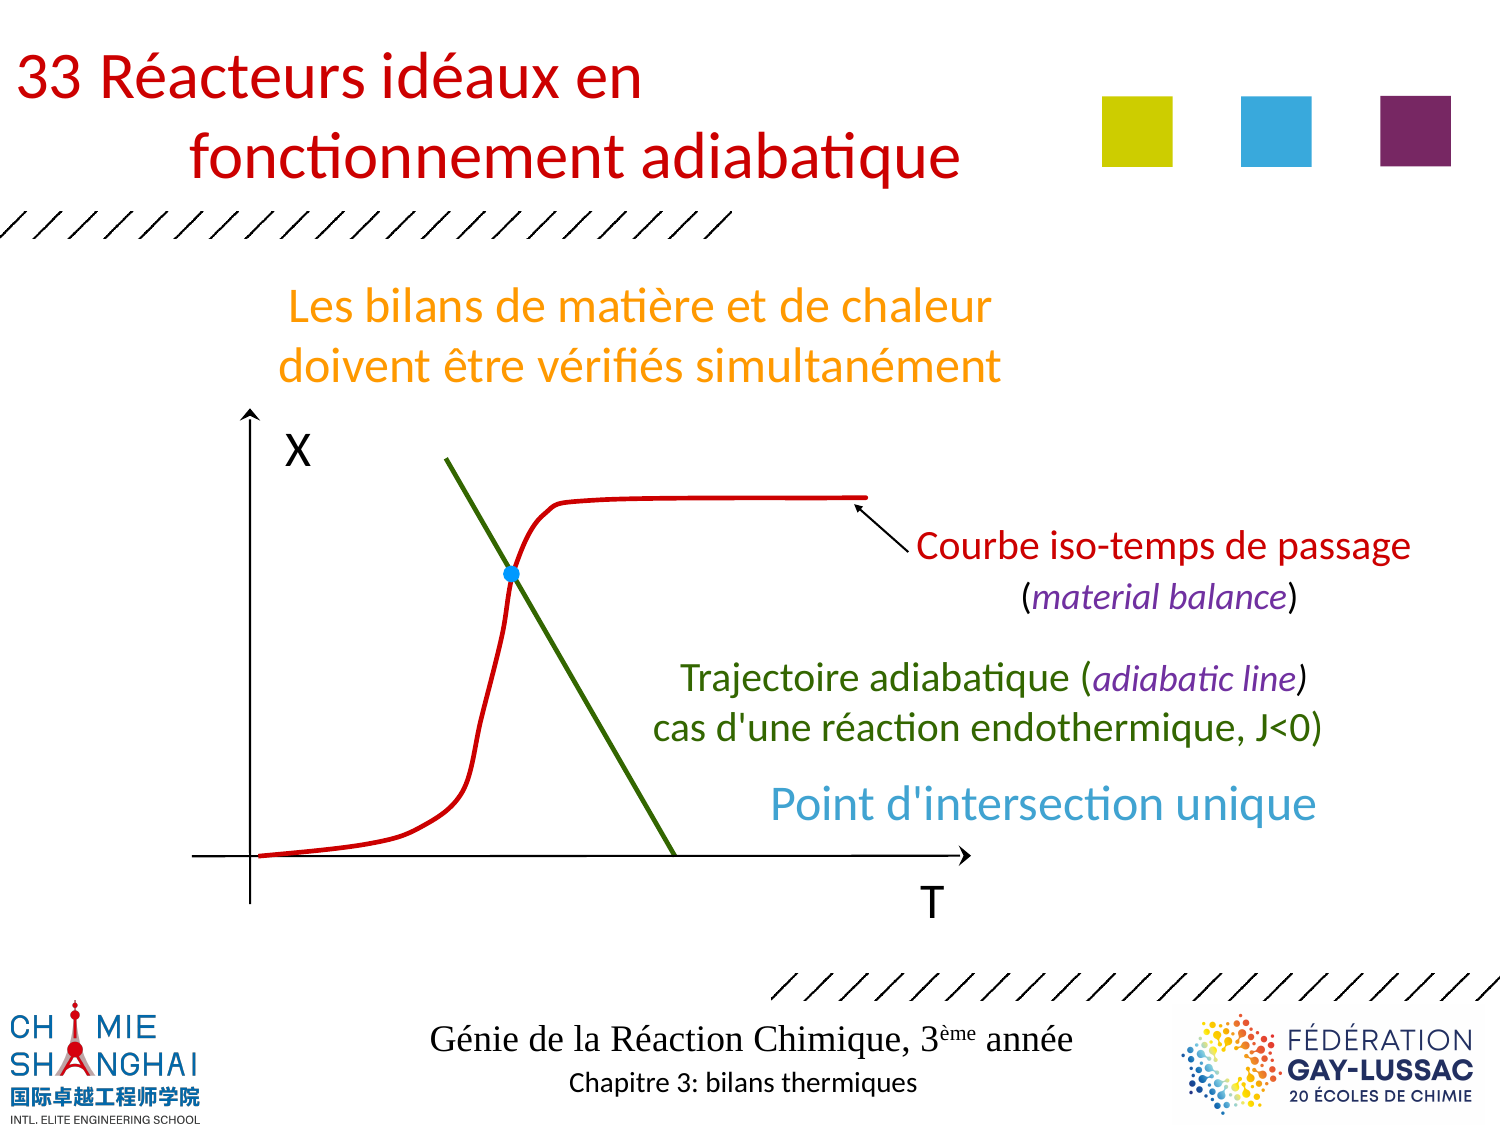

Réacteurs idéaux en
	fonctionnement adiabatique
Les bilans de matière et de chaleur
doivent être vérifiés simultanément

X
T

Trajectoire adiabatique (adiabatic line)
cas d'une réaction endothermique, J<0)

Courbe iso-temps de passage
(material balance)

Point d'intersection unique